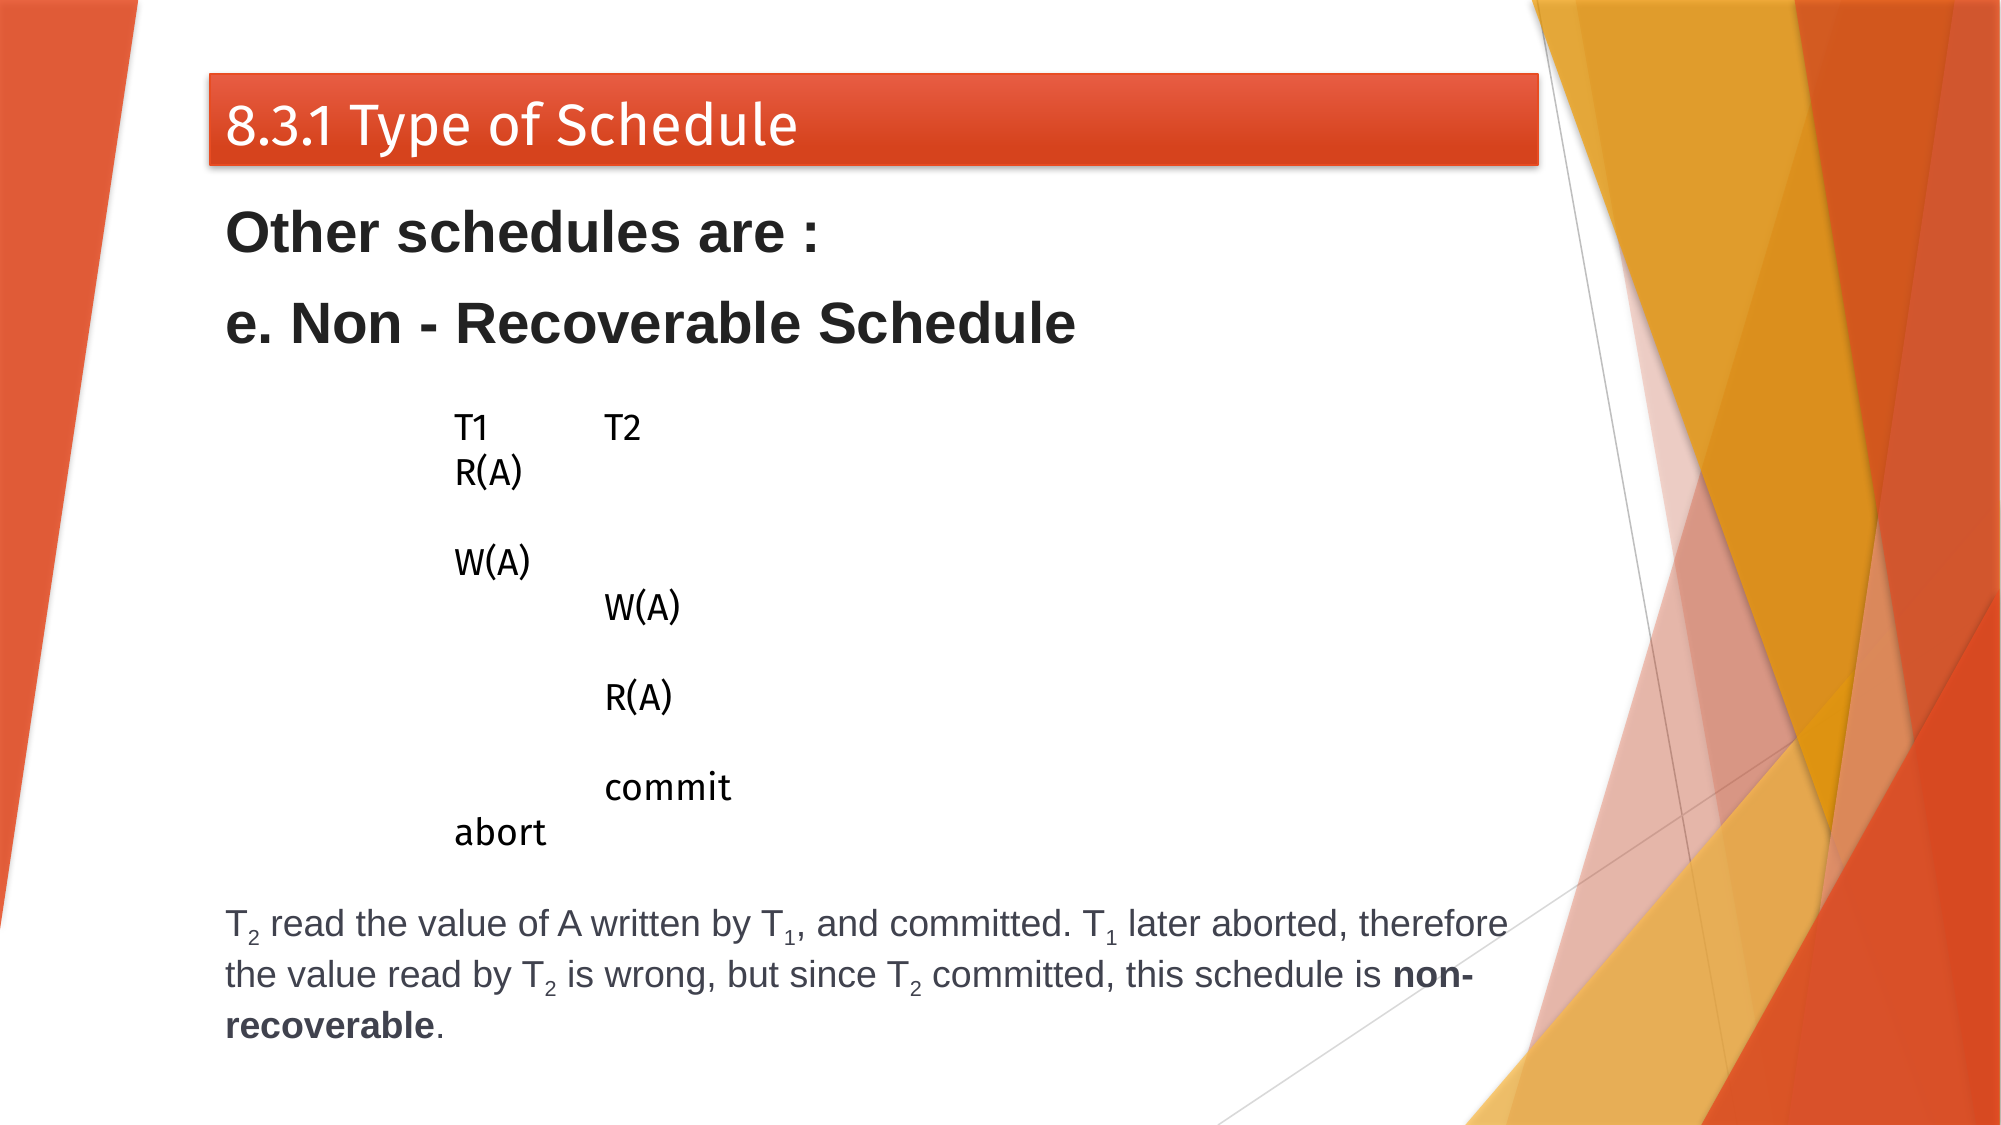

# 8.3.1 Type of Schedule
Other schedules are :
e. Non - Recoverable Schedule
T1	T2
R(A)

W(A)
	W(A)

	R(A)

	commit
abort
T2 read the value of A written by T1, and committed. T1 later aborted, therefore the value read by T2 is wrong, but since T2 committed, this schedule is non-recoverable.